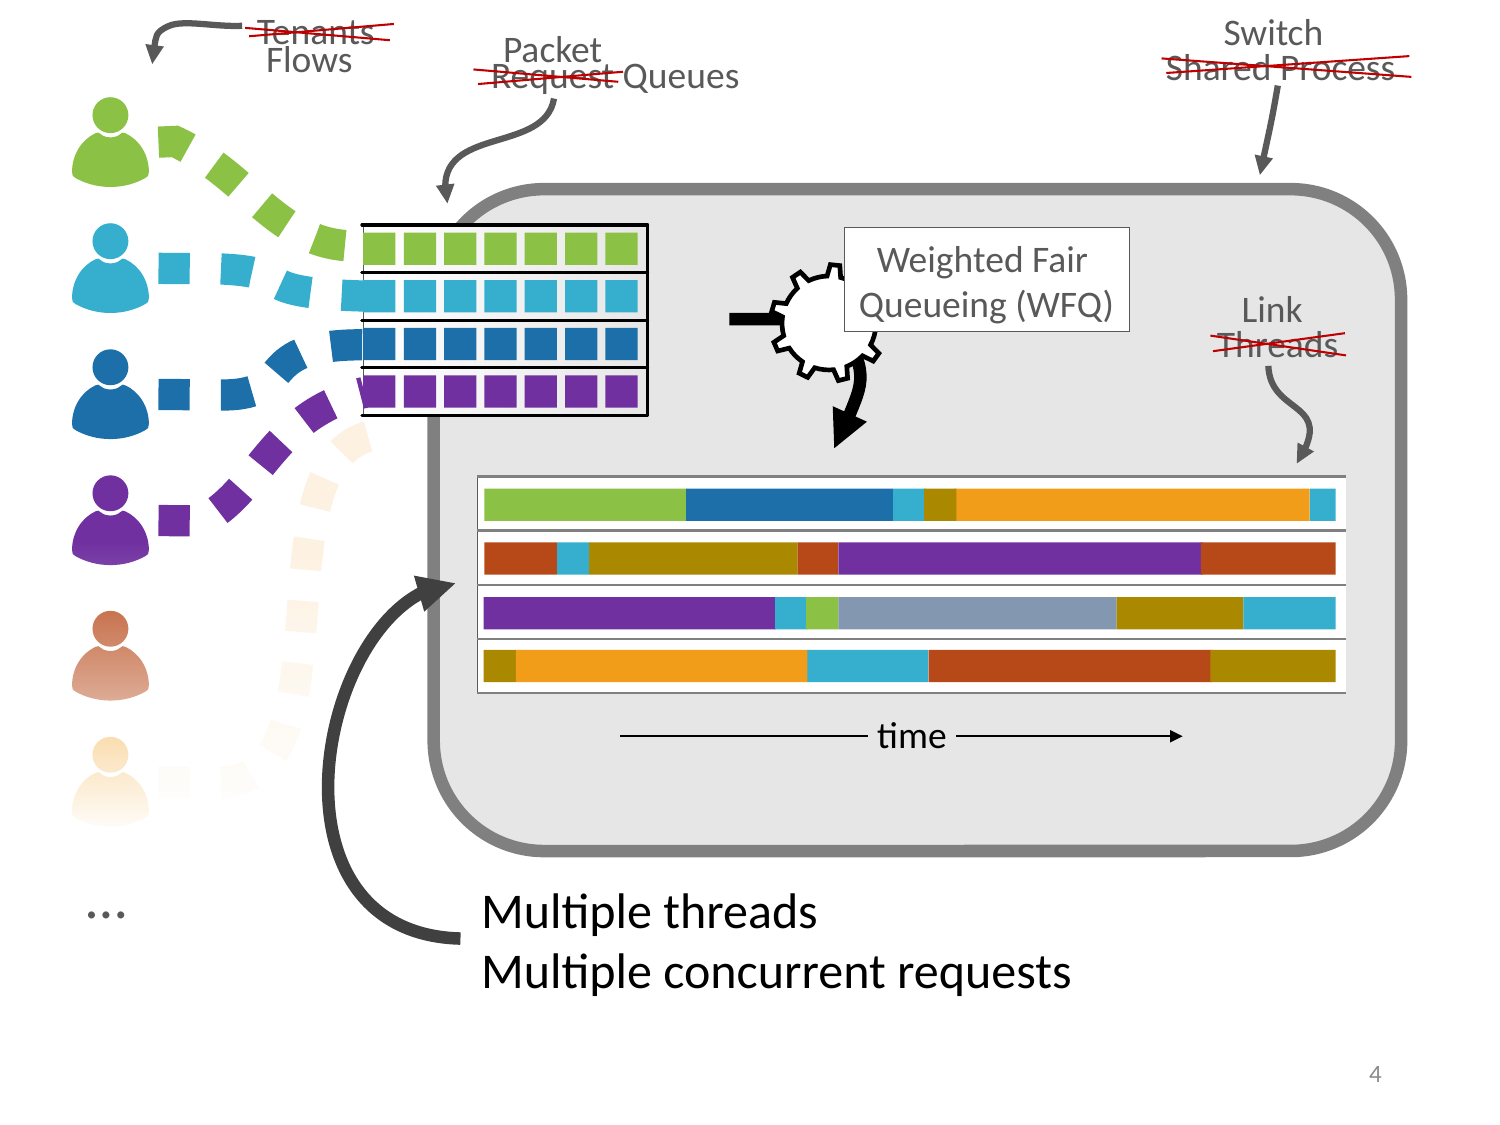

Tenants

Switch
Packet
Flows
Shared Process

Request Queues

Weighted Fair
Queueing (WFQ)

Link

Threads

Multiple threads
Multiple concurrent requests

time

…
4